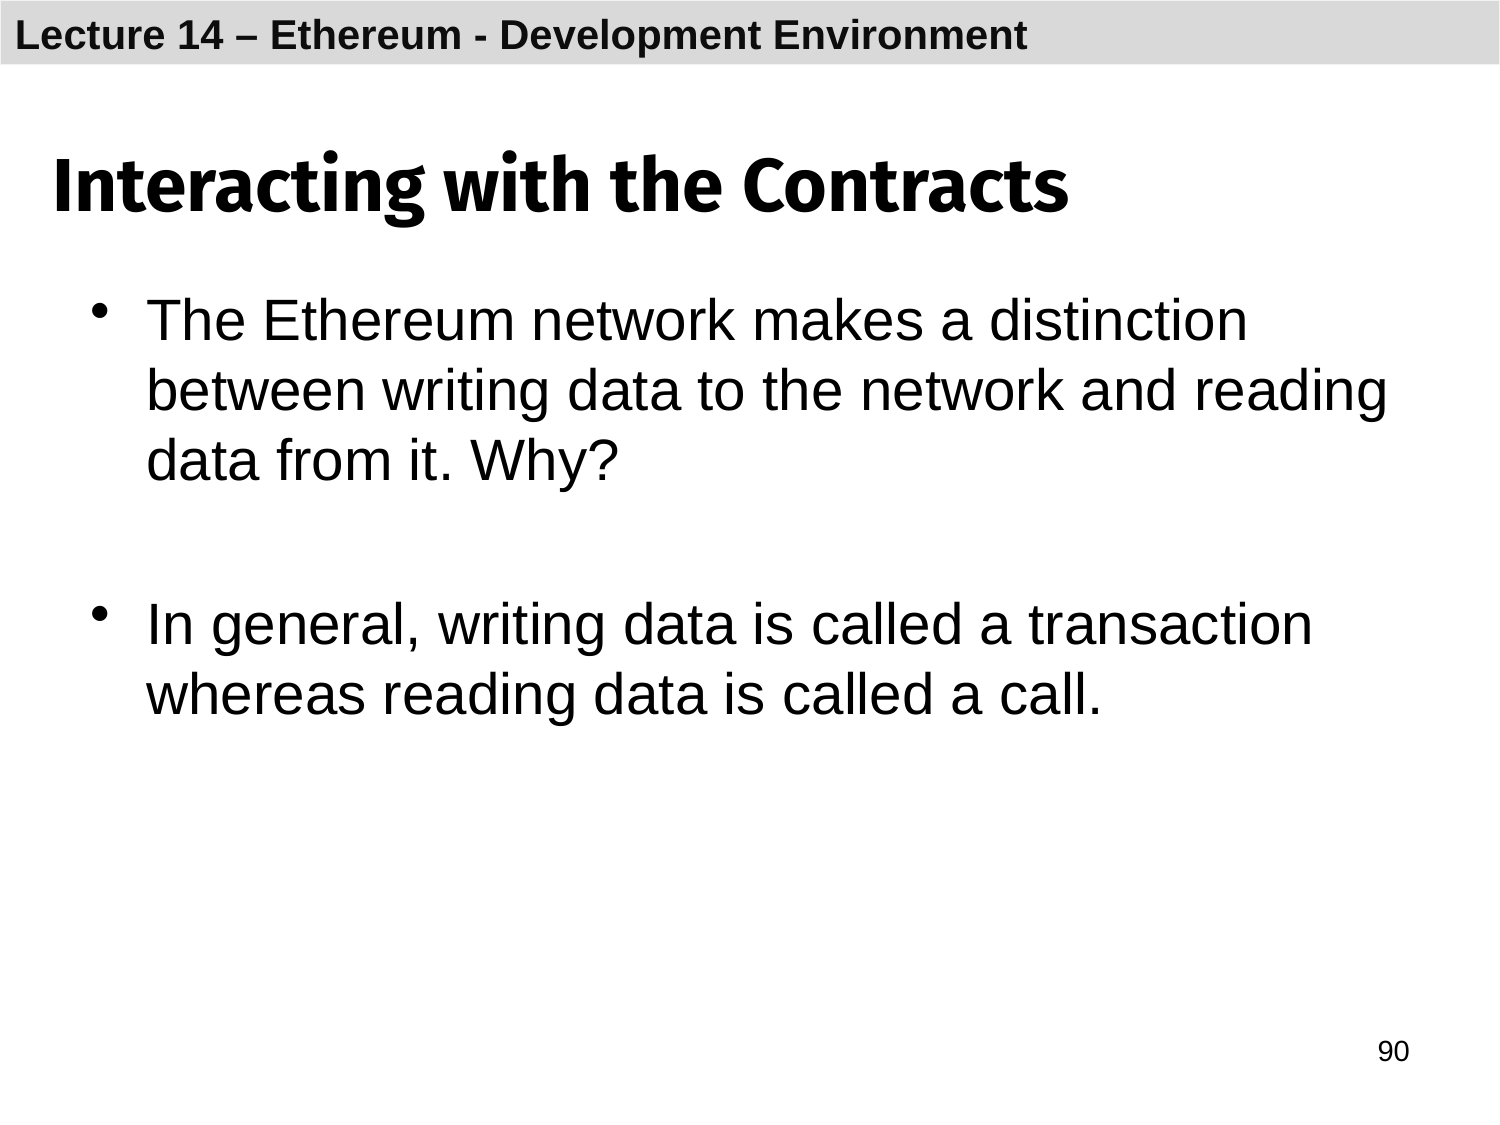

# Interacting with the Contracts
The Ethereum network makes a distinction between writing data to the network and reading data from it. Why?

In general, writing data is called a transaction whereas reading data is called a call.
90